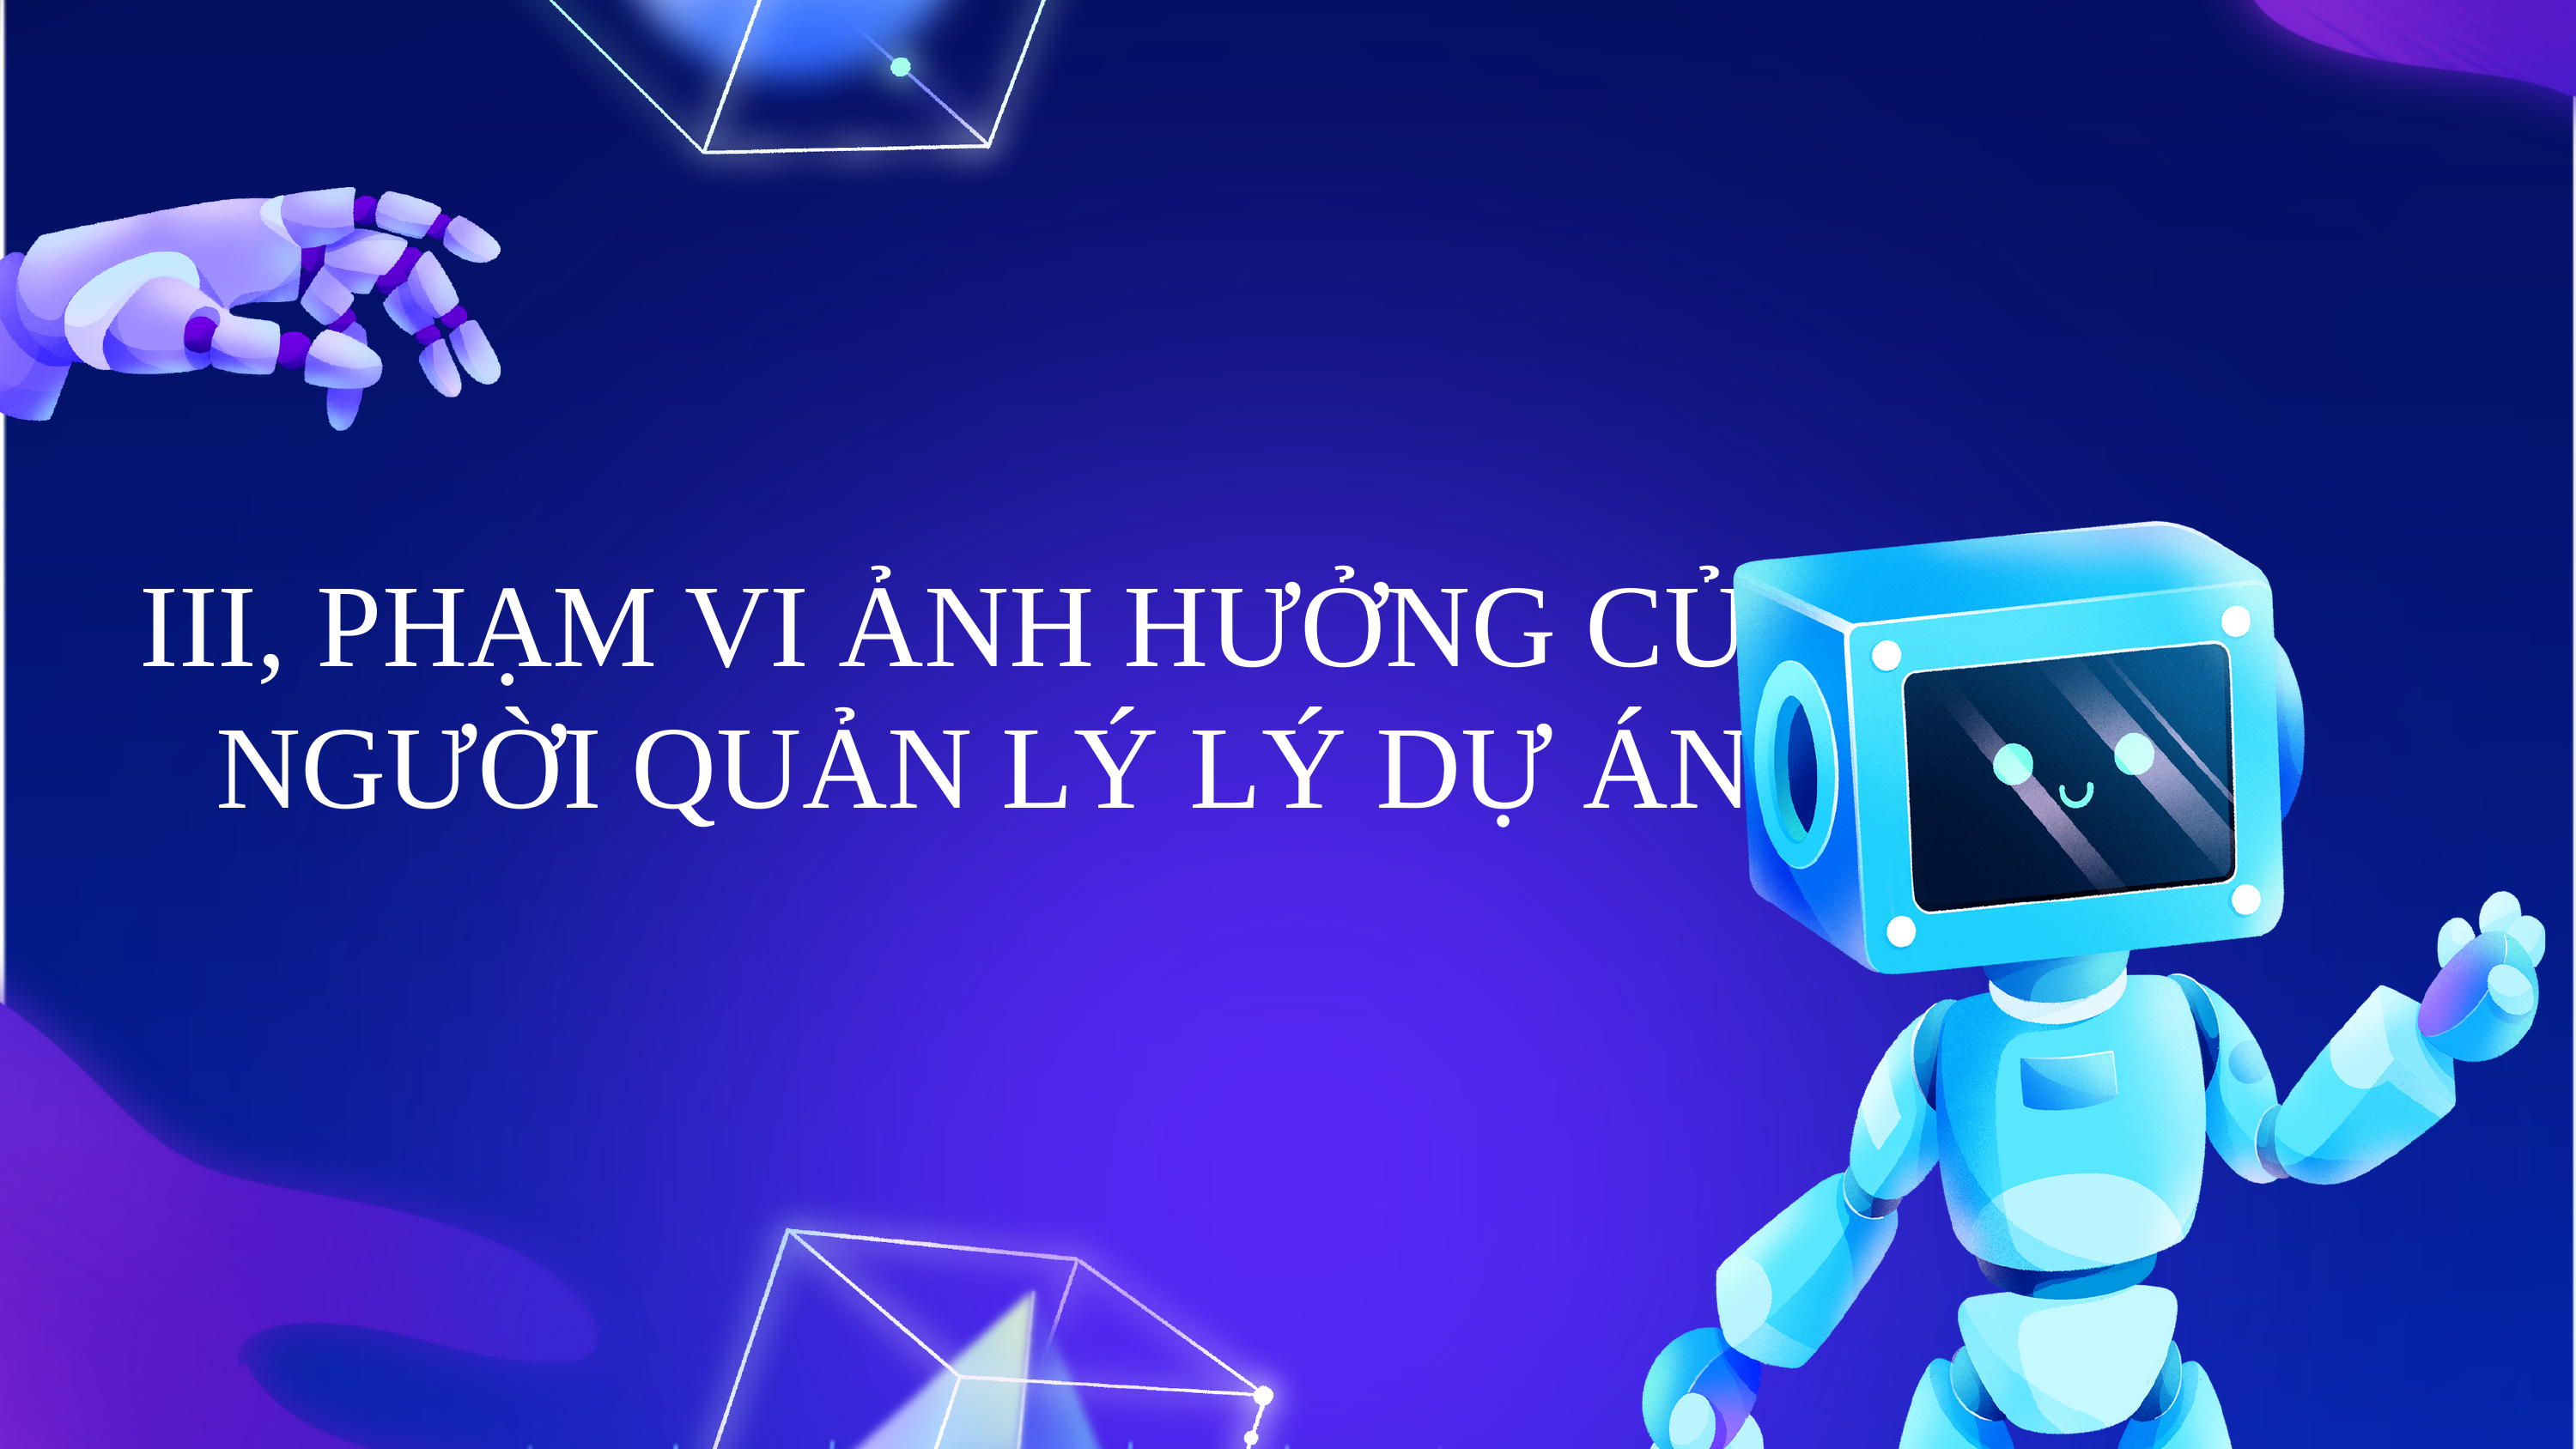

III, PHẠM VI ẢNH HƯỞNG CỦA NGƯỜI QUẢN LÝ LÝ DỰ ÁN